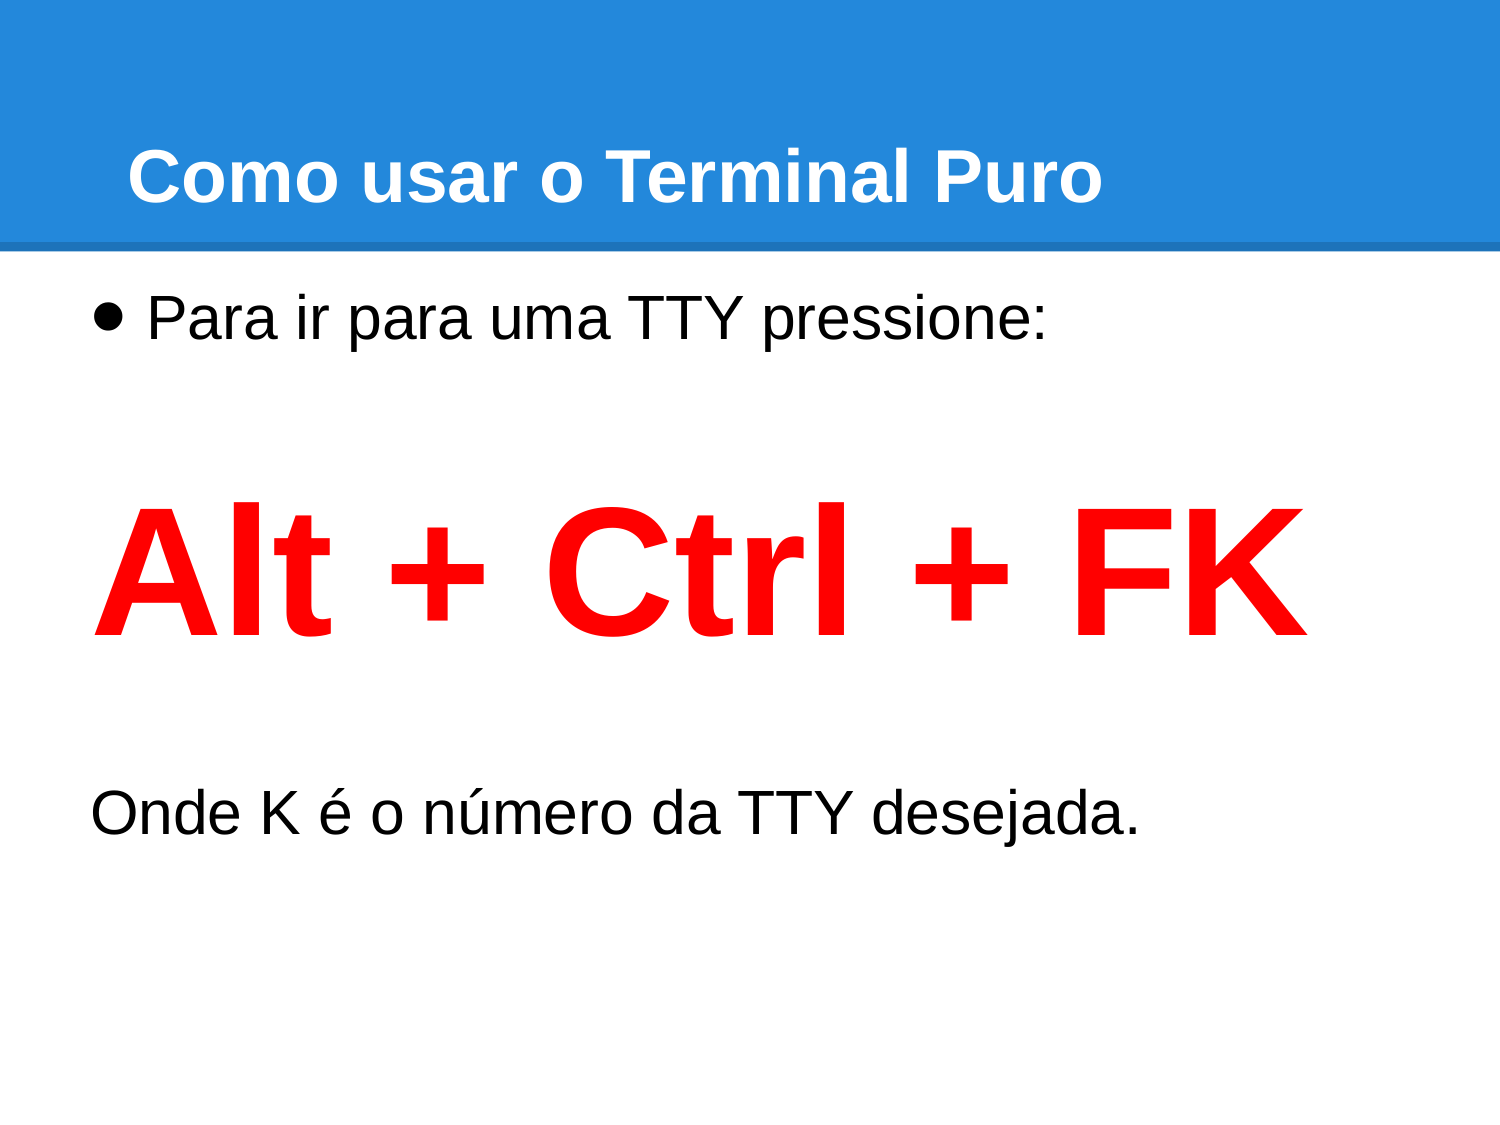

# Como usar o Terminal Puro
Para ir para uma TTY pressione:

Alt + Ctrl + FK

Onde K é o número da TTY desejada.